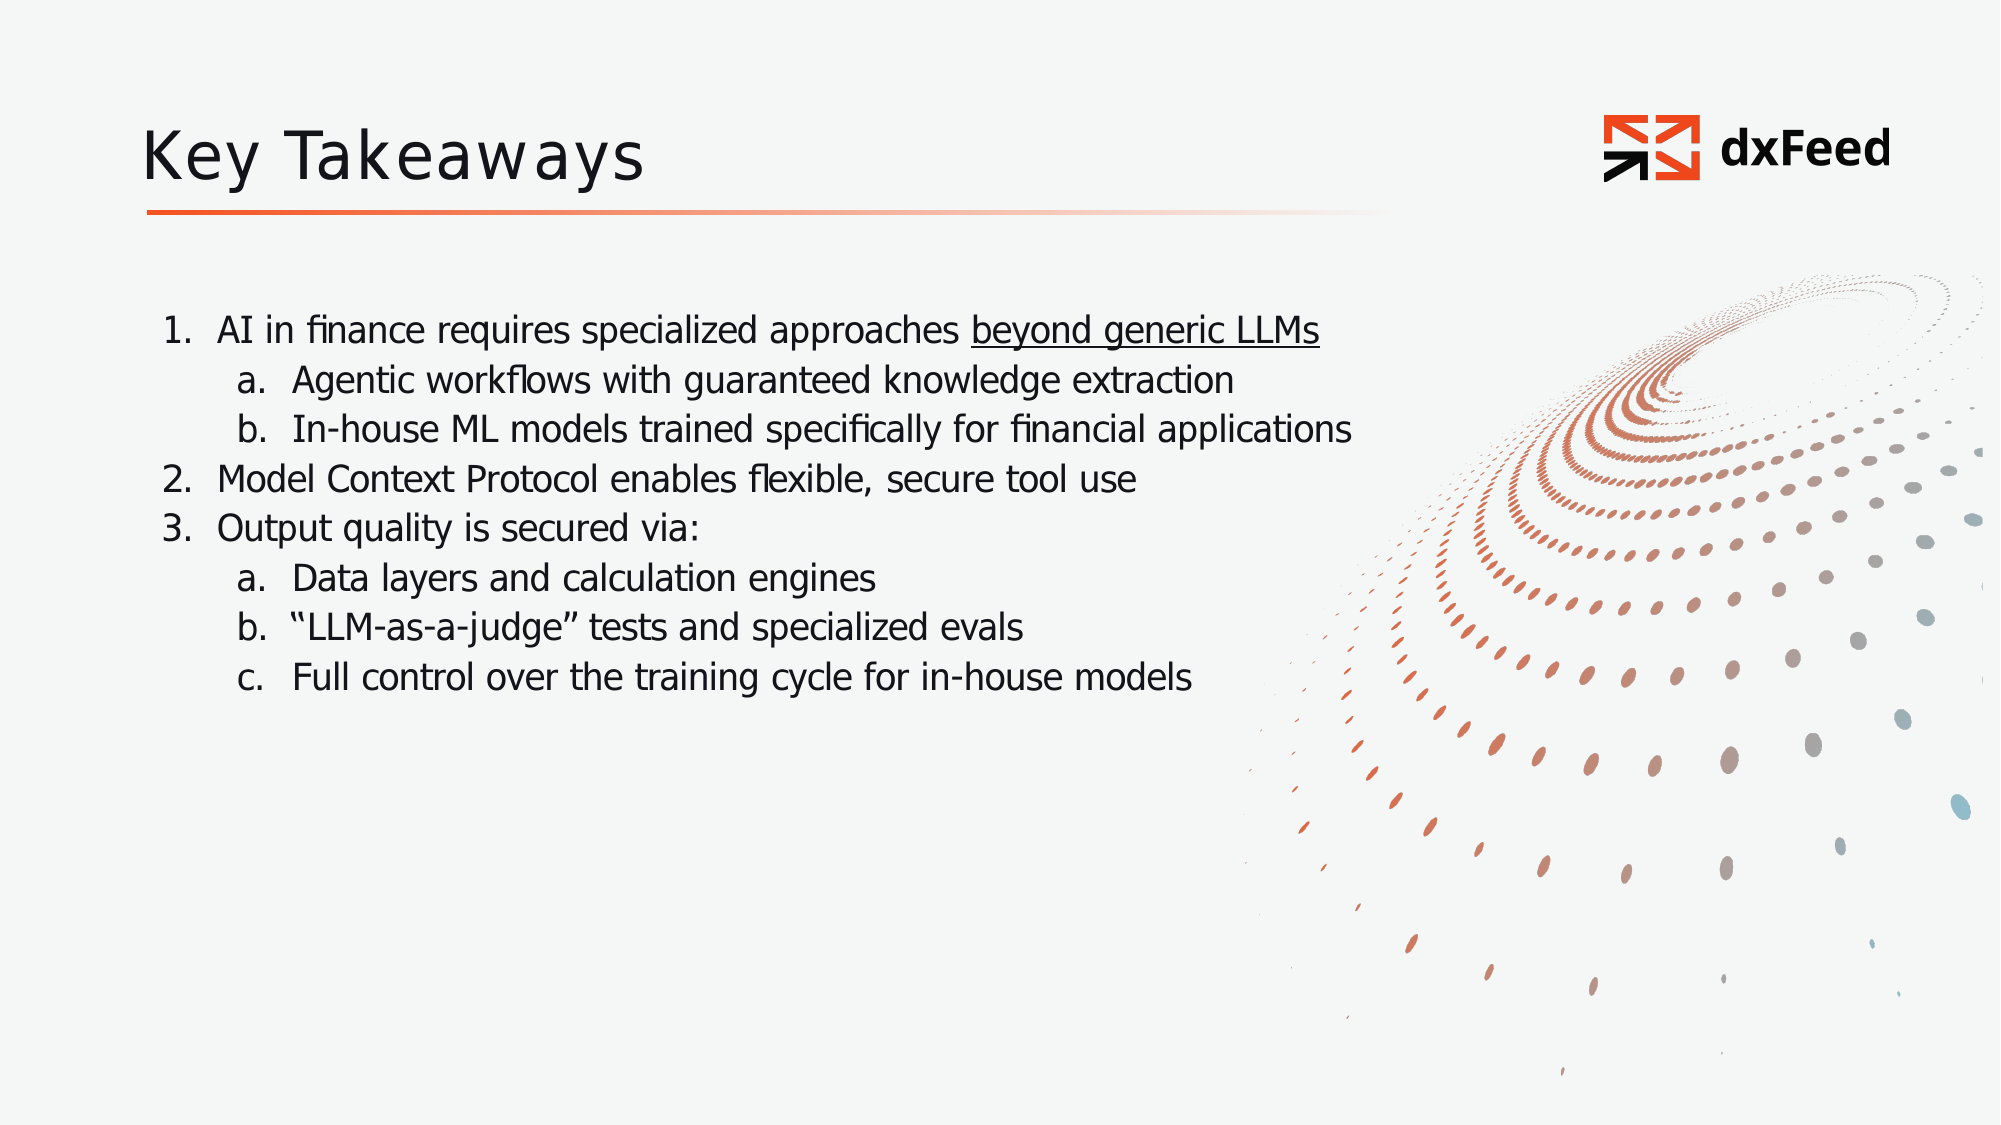

# Key Takeaways
AI in finance requires specialized approaches beyond generic LLMs
Agentic workflows with guaranteed knowledge extraction
In-house ML models trained specifically for financial applications
Model Context Protocol enables flexible, secure tool use
Output quality is secured via:
Data layers and calculation engines
“LLM-as-a-judge” tests and specialized evals
Full control over the training cycle for in-house models